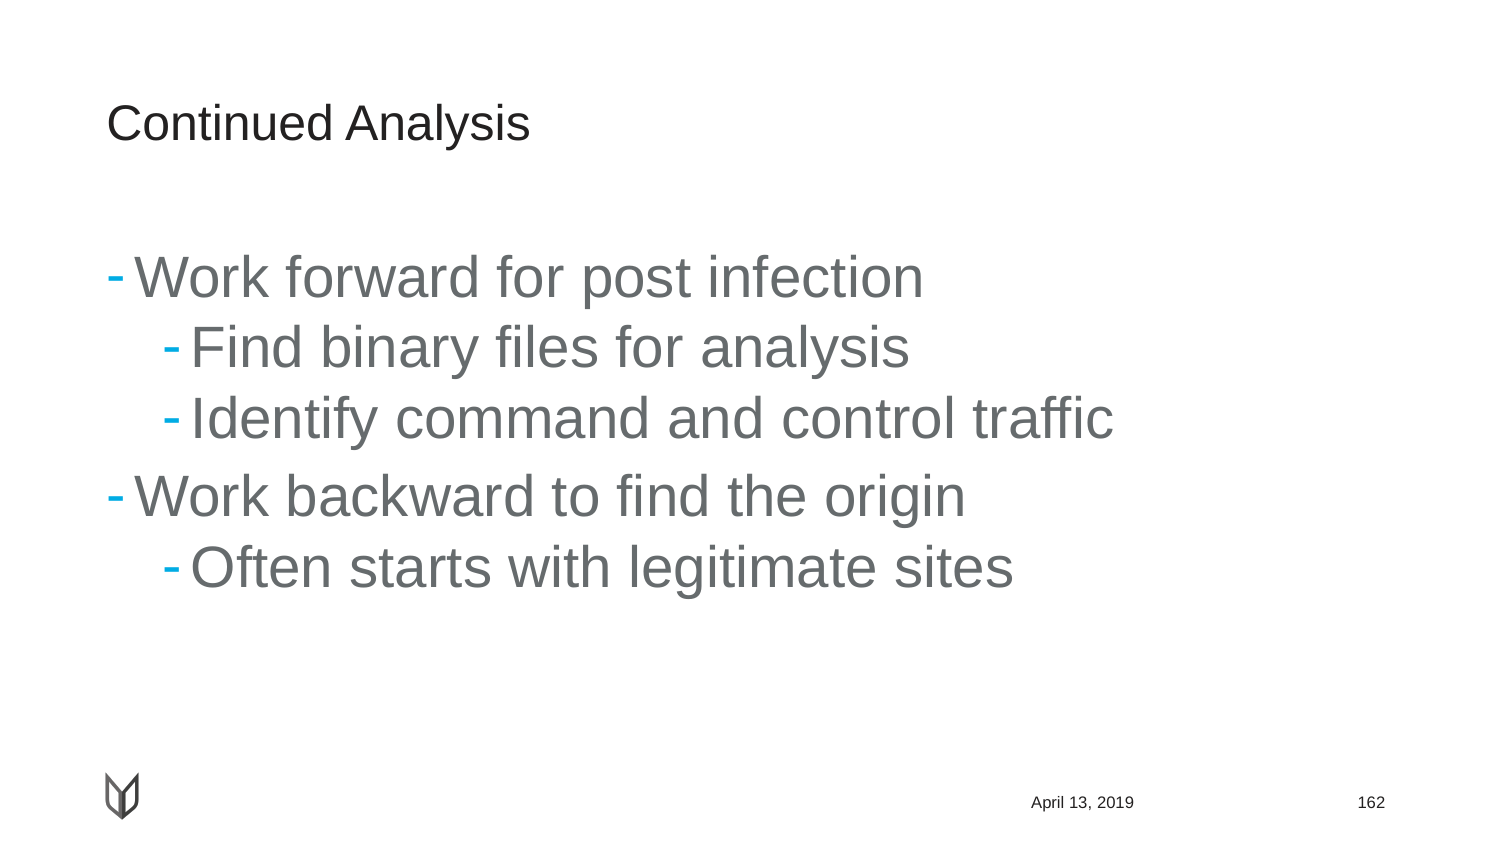

# Continued Analysis
Work forward for post infection
Find binary files for analysis
Identify command and control traffic
Work backward to find the origin
Often starts with legitimate sites

April 13, 2019
162